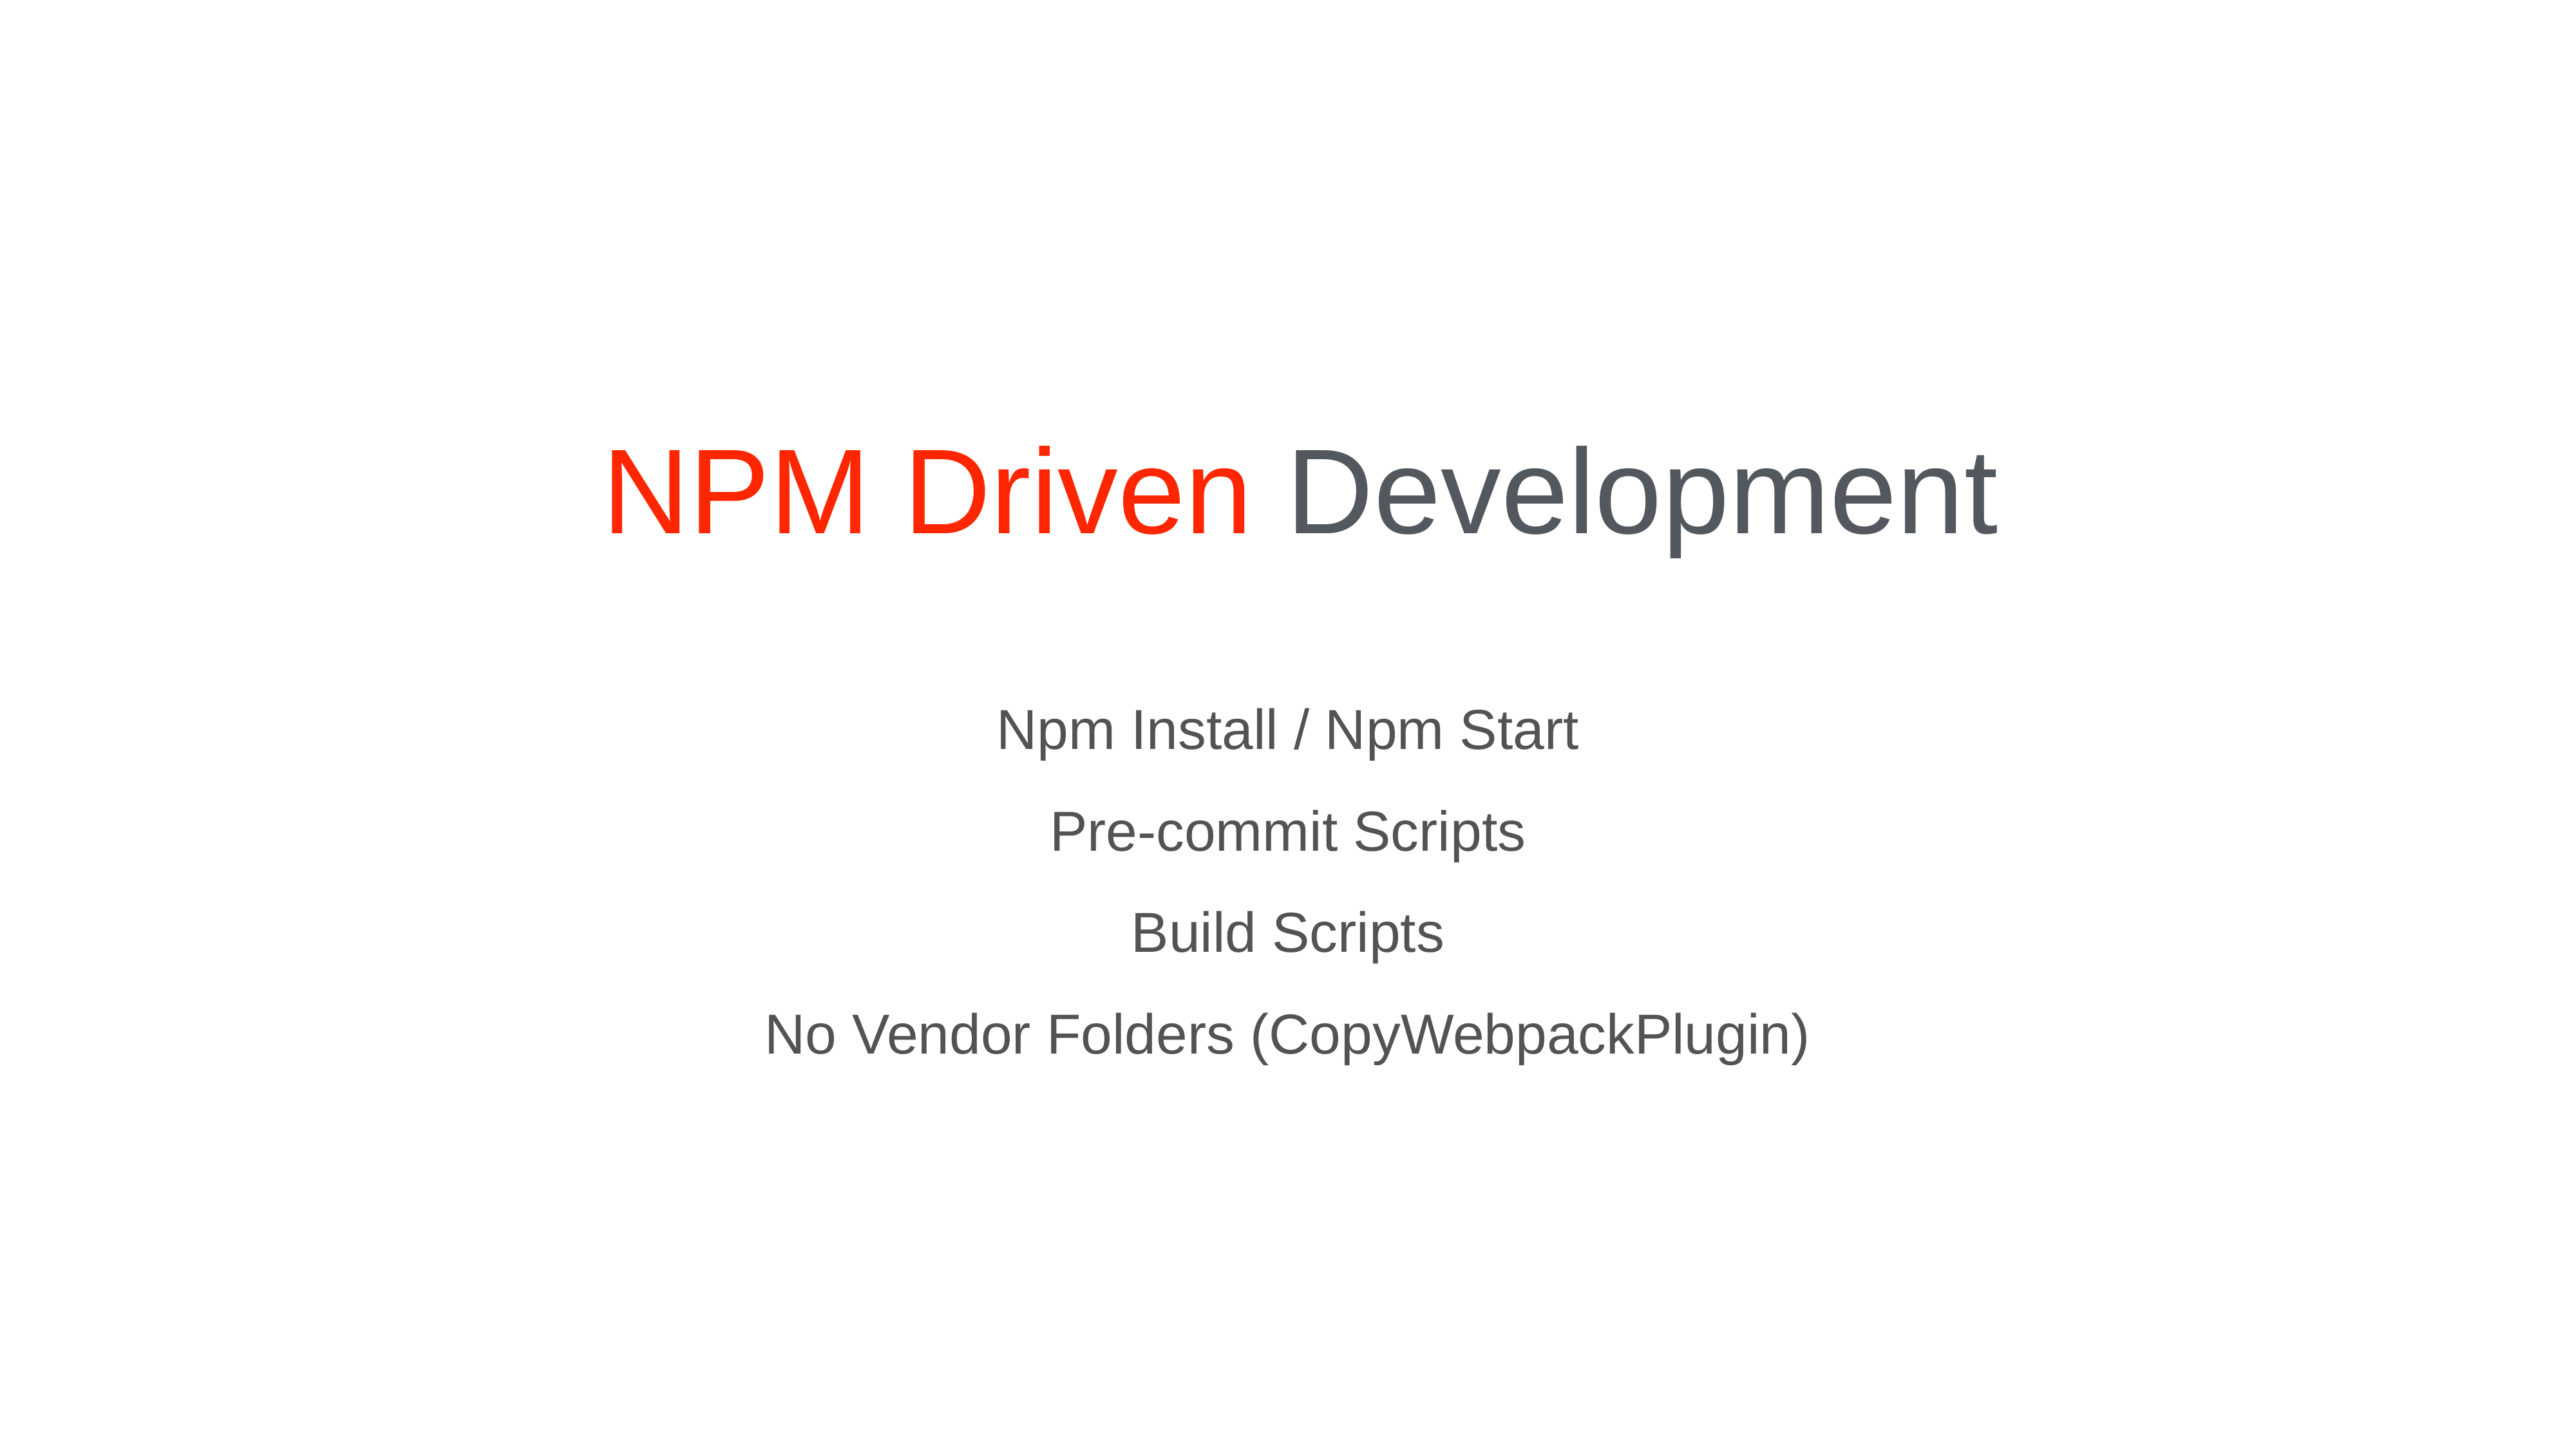

NPM Driven Development

Npm Install / Npm Start
Pre-commit Scripts
Build Scripts
No Vendor Folders (CopyWebpackPlugin)